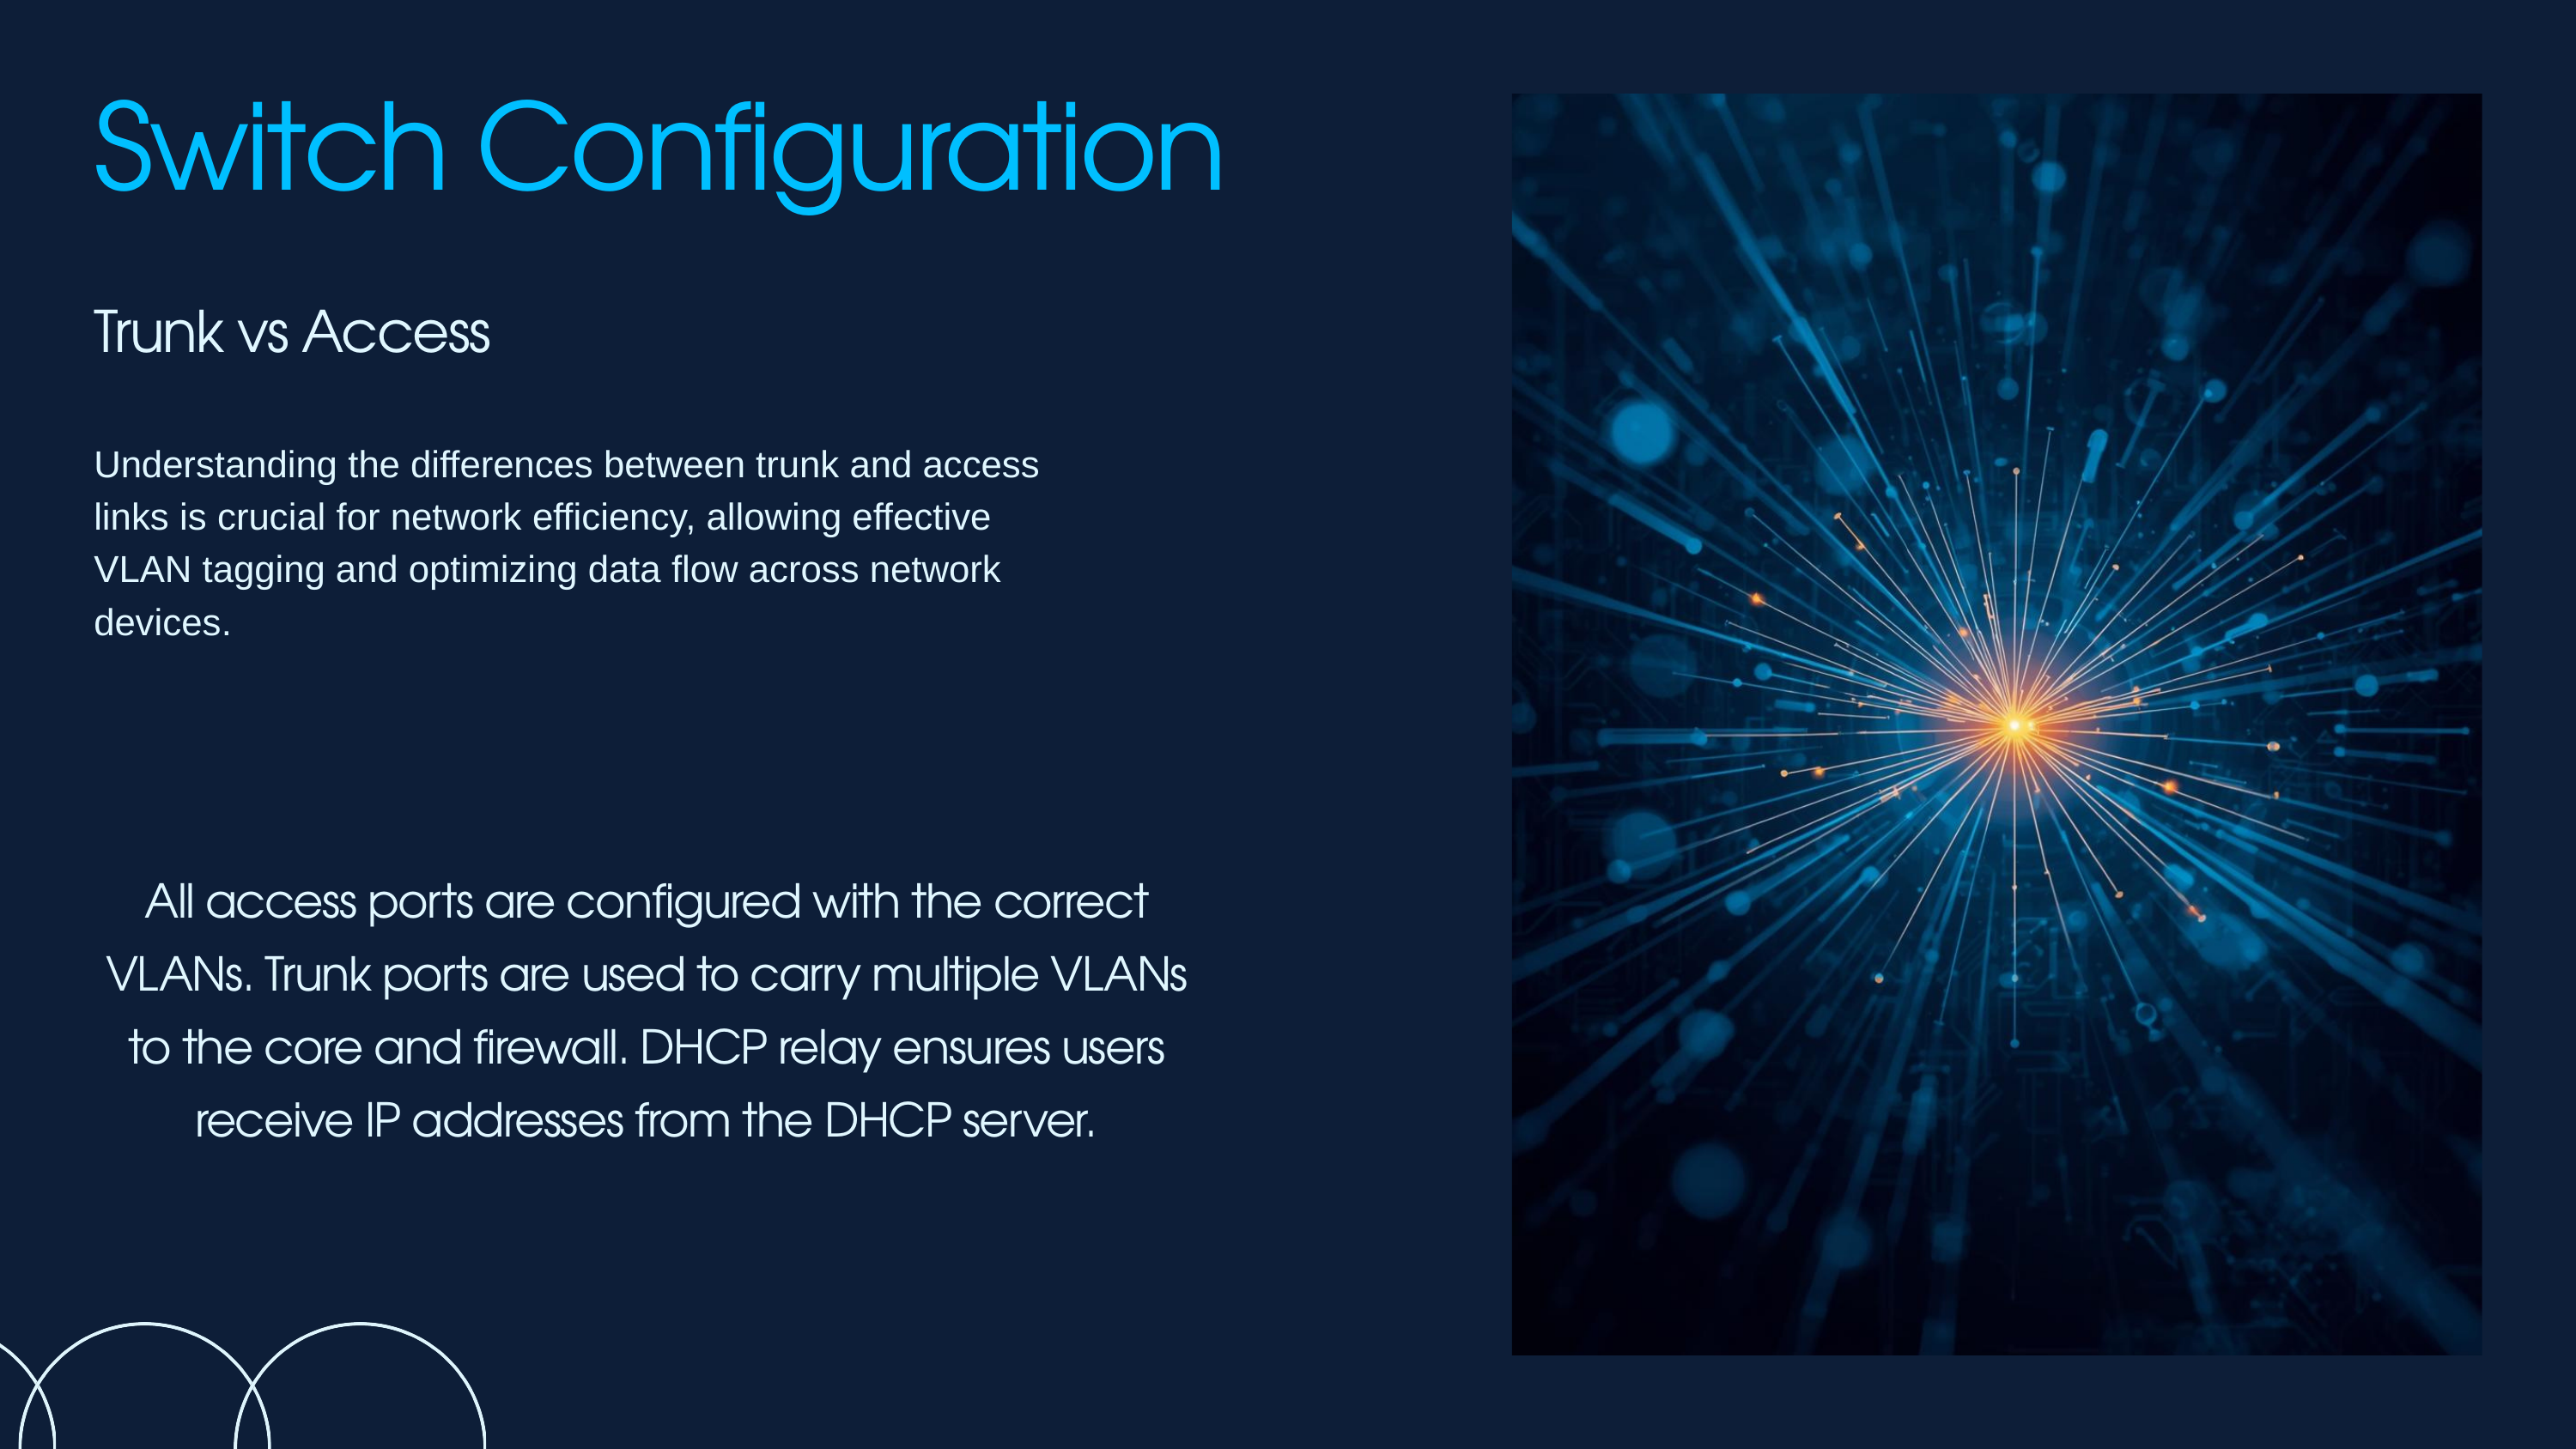

Switch Configuration
Trunk vs Access
Understanding the differences between trunk and access links is crucial for network efficiency, allowing effective VLAN tagging and optimizing data flow across network devices.

All access ports are configured with the correct VLANs. Trunk ports are used to carry multiple VLANs to the core and firewall. DHCP relay ensures users receive IP addresses from the DHCP server.